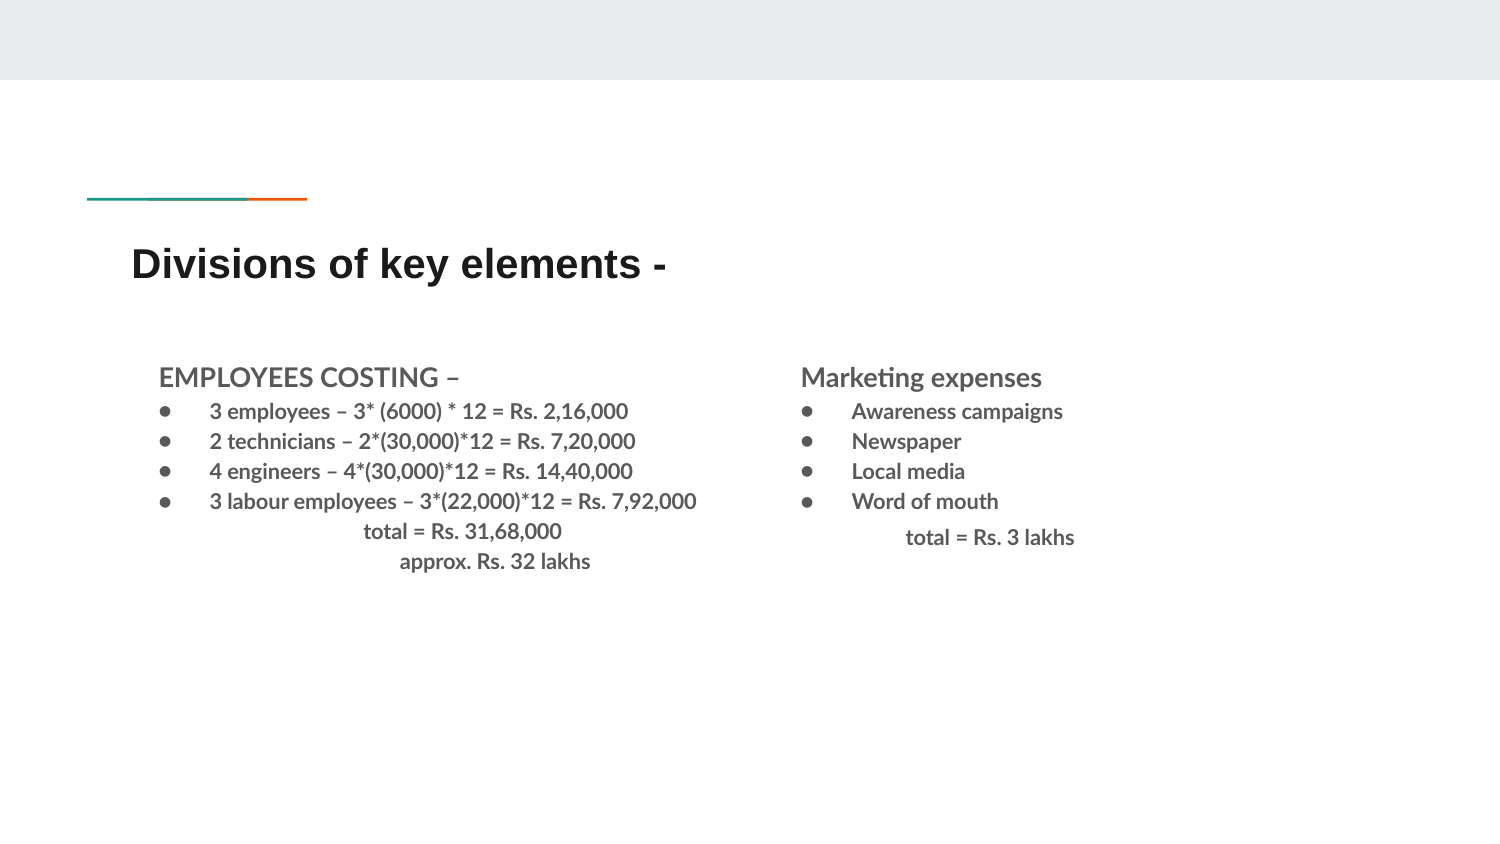

# Divisions of key elements -
EMPLOYEES COSTING –
3 employees – 3* (6000) * 12 = Rs. 2,16,000
2 technicians – 2*(30,000)*12 = Rs. 7,20,000
4 engineers – 4*(30,000)*12 = Rs. 14,40,000
3 labour employees – 3*(22,000)*12 = Rs. 7,92,000
                                       total = Rs. 31,68,000
                                              approx. Rs. 32 lakhs
Marketing expenses
Awareness campaigns
Newspaper
Local media
Word of mouth
                    total = Rs. 3 lakhs